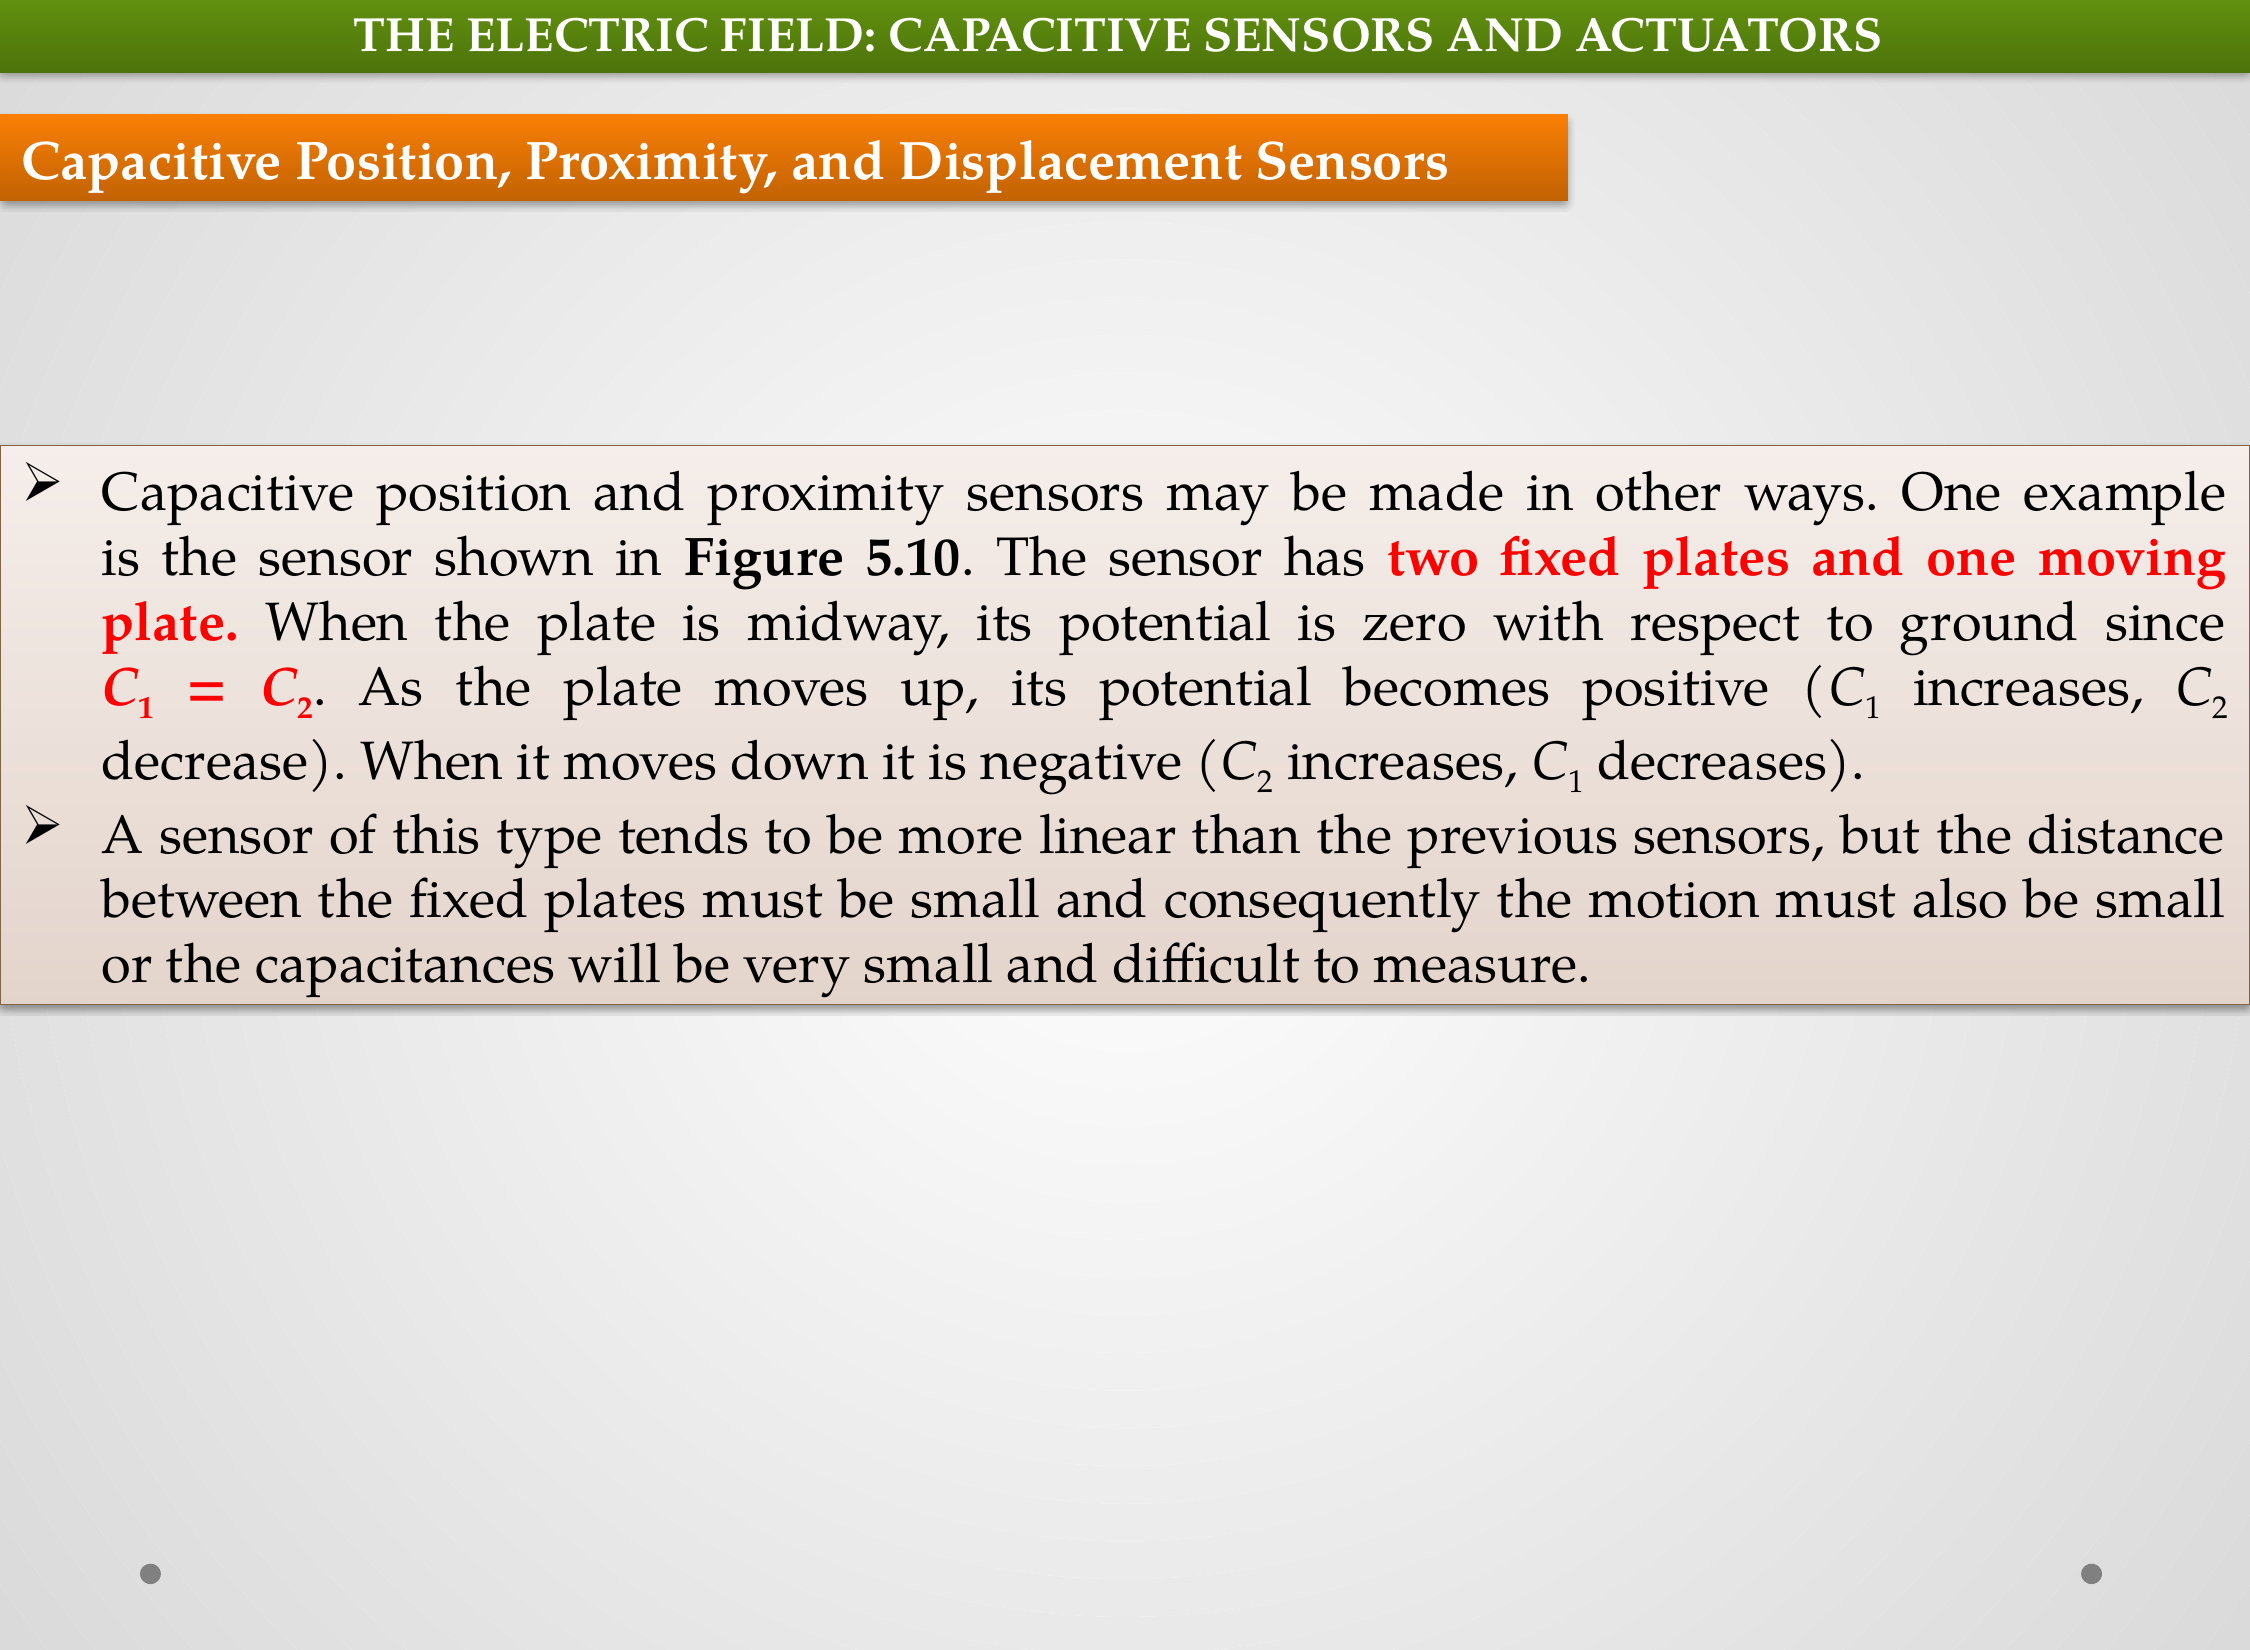

THE ELECTRIC FIELD: CAPACITIVE SENSORS AND ACTUATORS
Capacitive Position, Proximity, and Displacement Sensors
Capacitive position and proximity sensors may be made in other ways. One example
is the sensor shown in Figure 5.10. The sensor has two fixed plates and one moving
plate. When the plate is midway, its potential is zero with respect to ground since
C1 = C2. As the plate moves up, its potential becomes positive (C1 increases, C2
decrease). When it moves down it is negative (C2 increases, C1 decreases).
A sensor of this type tends to be more linear than the previous sensors, but the distance between the fixed plates must be small and consequently the motion must also be small or the capacitances will be very small and difficult to measure.